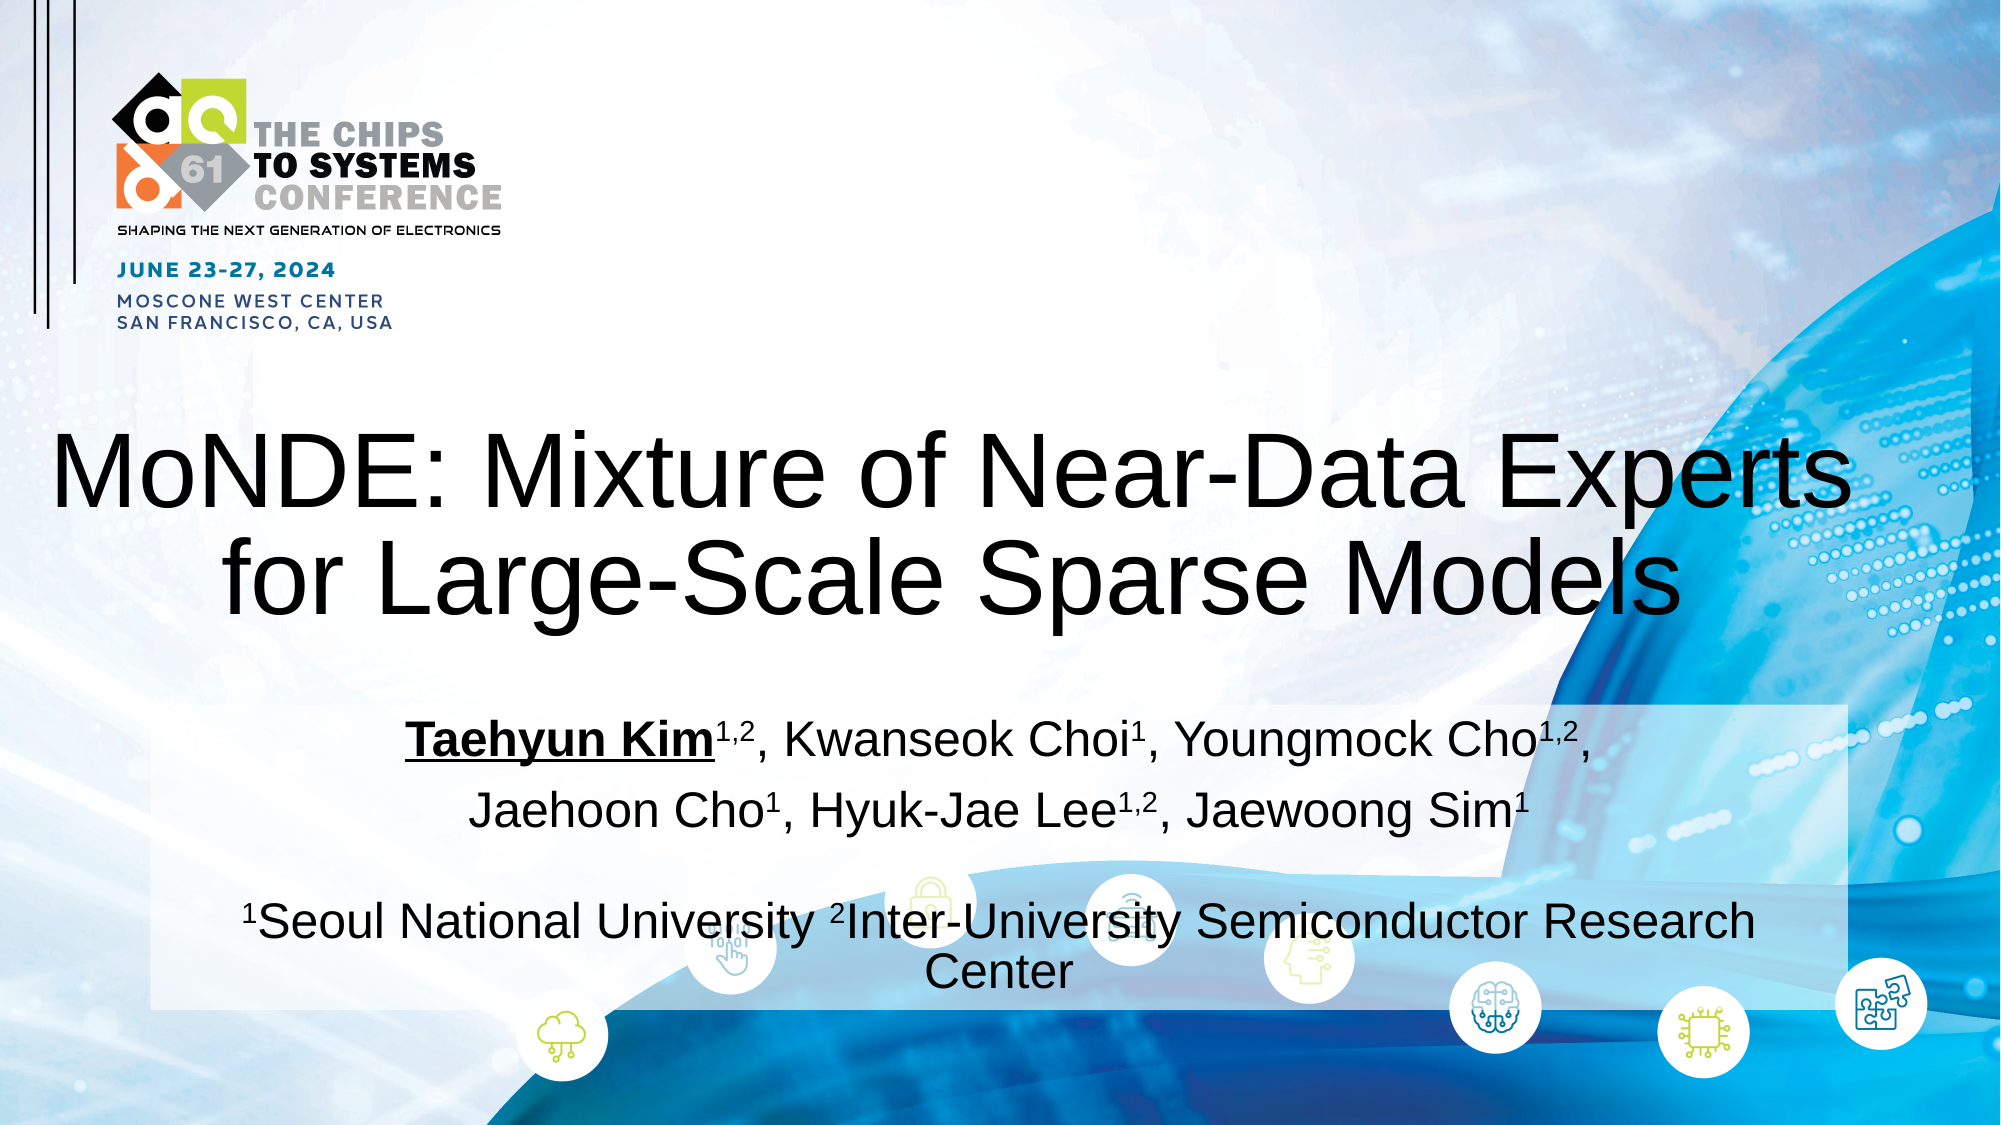

# MoNDE: Mixture of Near-Data Experts for Large-Scale Sparse Models
Taehyun Kim1,2, Kwanseok Choi1, Youngmock Cho1,2,
Jaehoon Cho1, Hyuk-Jae Lee1,2, Jaewoong Sim1

1Seoul National University 2Inter-University Semiconductor Research Center